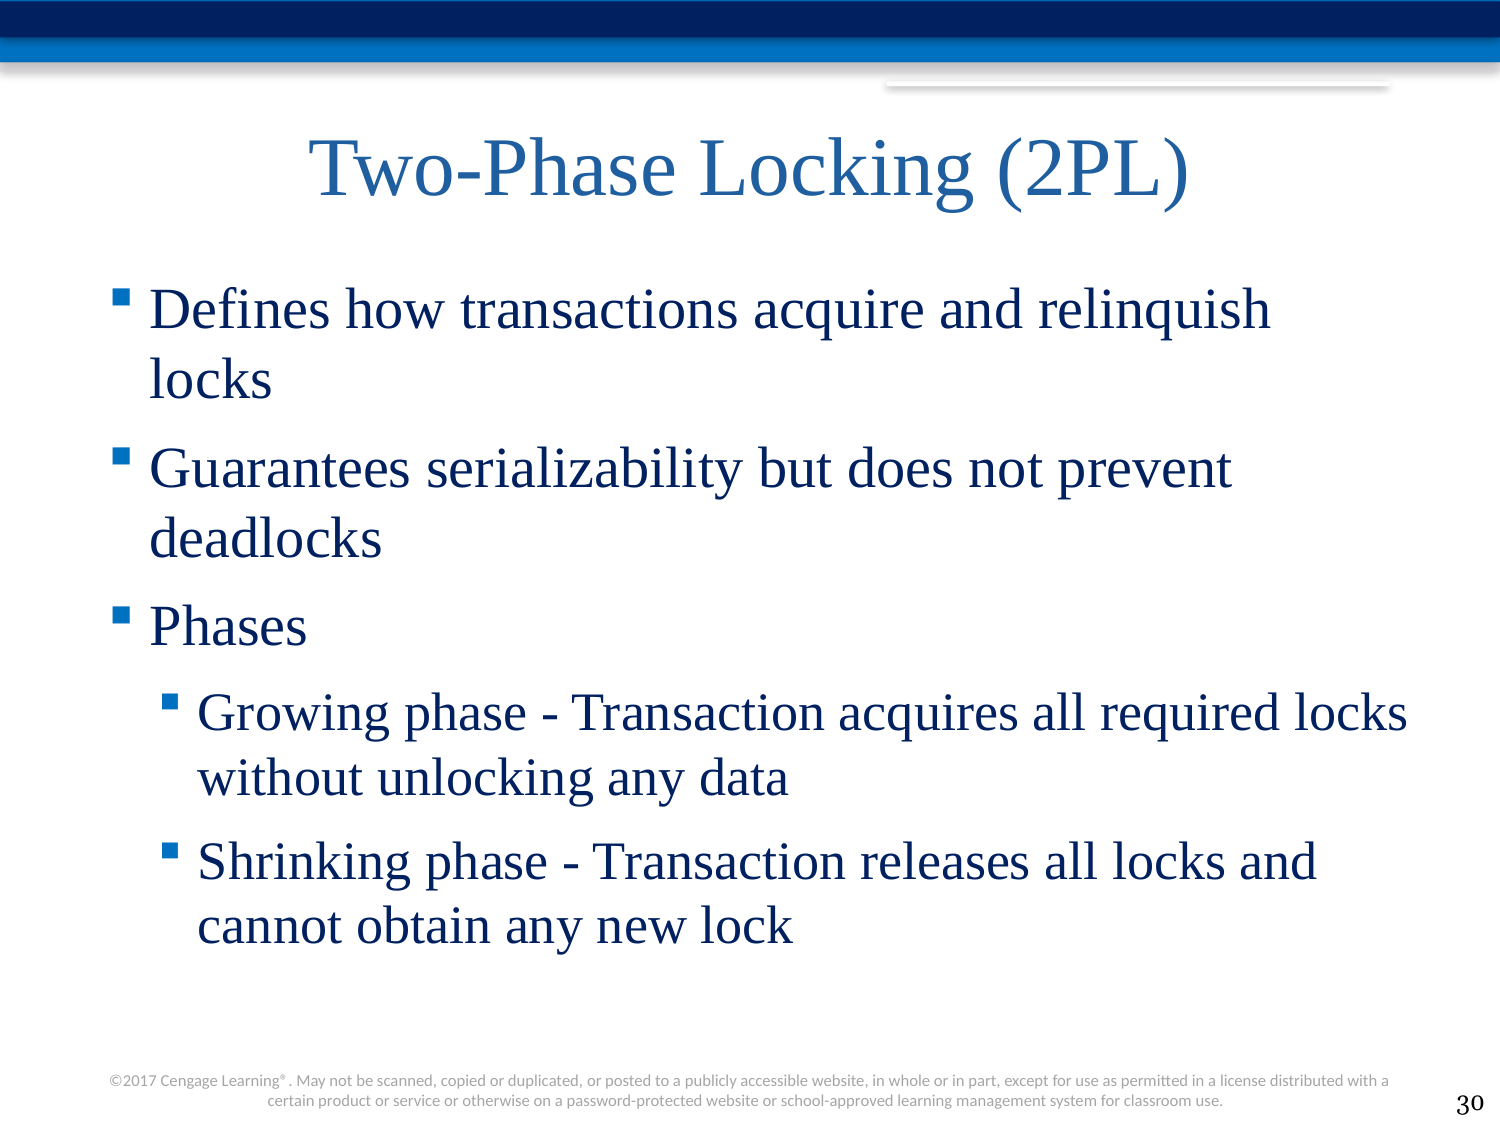

# Two-Phase Locking (2PL)
Defines how transactions acquire and relinquish locks
Guarantees serializability but does not prevent deadlocks
Phases
Growing phase - Transaction acquires all required locks without unlocking any data
Shrinking phase - Transaction releases all locks and cannot obtain any new lock
30